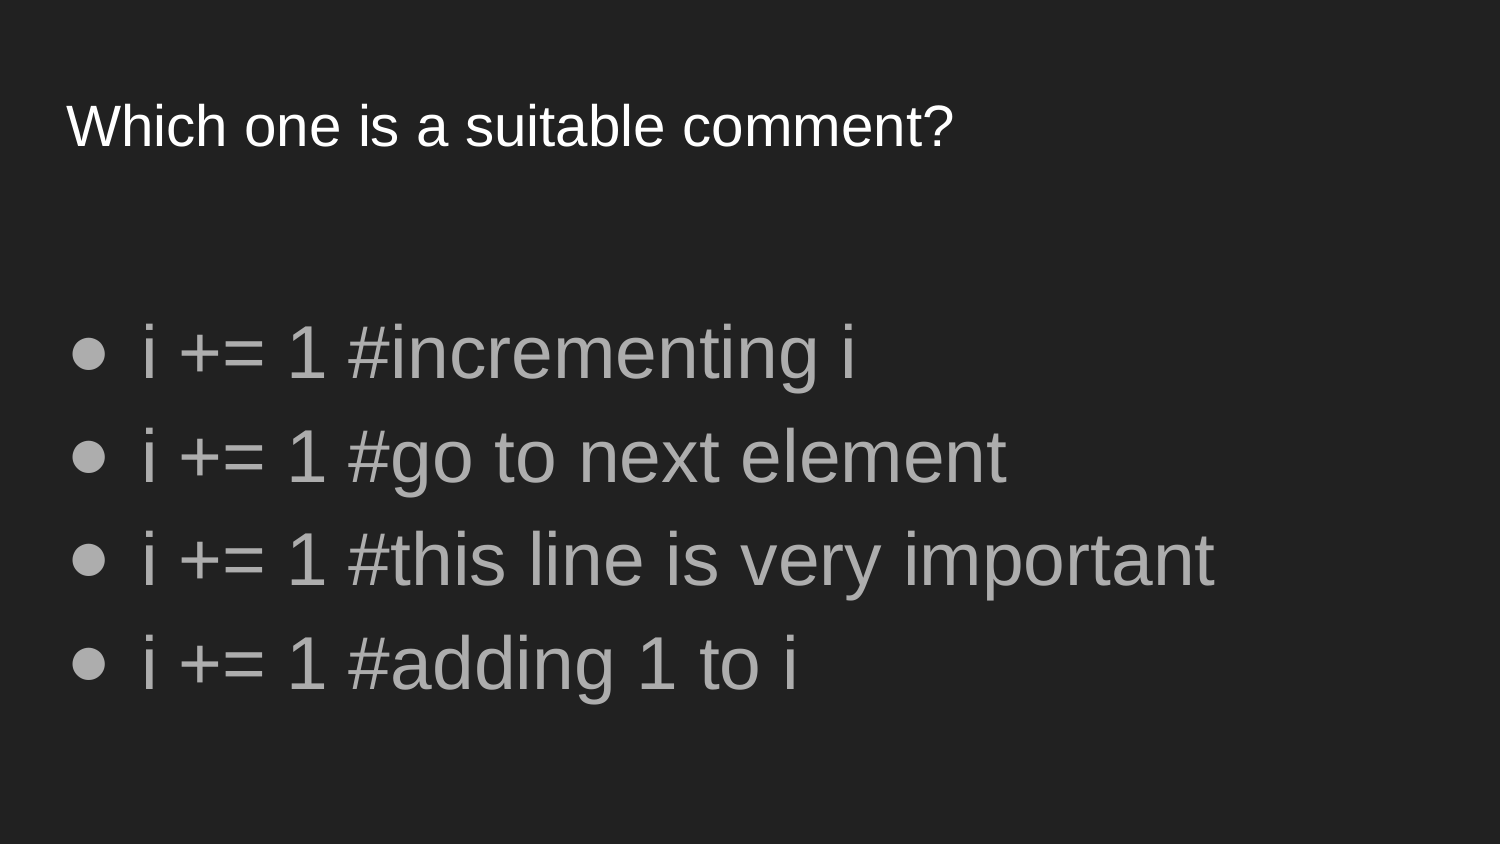

# Which one is a suitable comment?
i += 1 #incrementing i
i += 1 #go to next element
i += 1 #this line is very important
i += 1 #adding 1 to i